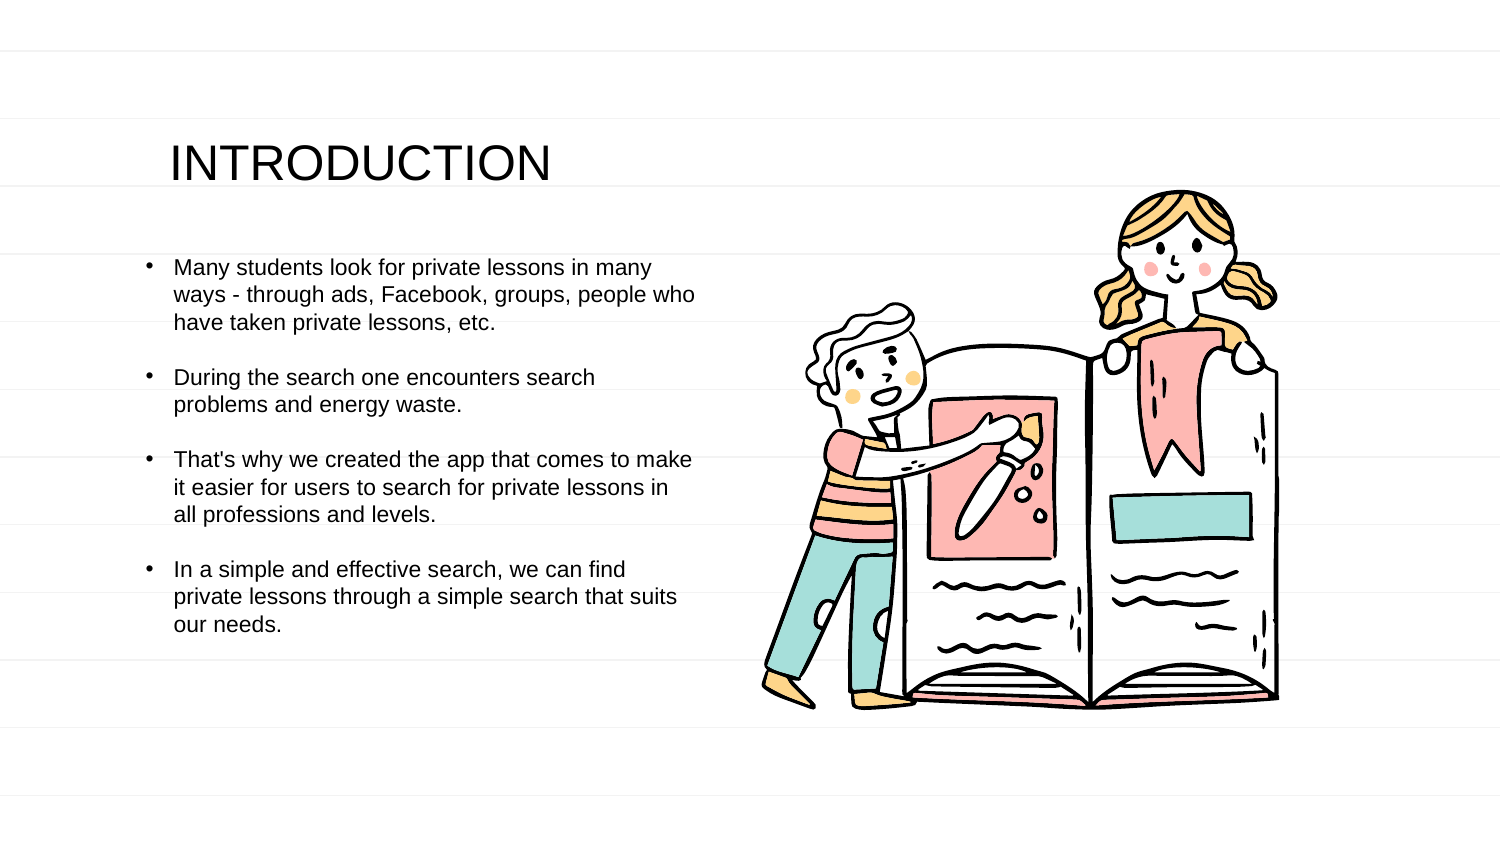

# INTRODUCTION

Many students look for private lessons in many ways - through ads, Facebook, groups, people who have taken private lessons, etc.

During the search one encounters search problems and energy waste.

That's why we created the app that comes to make it easier for users to search for private lessons in all professions and levels.

In a simple and effective search, we can find private lessons through a simple search that suits our needs.